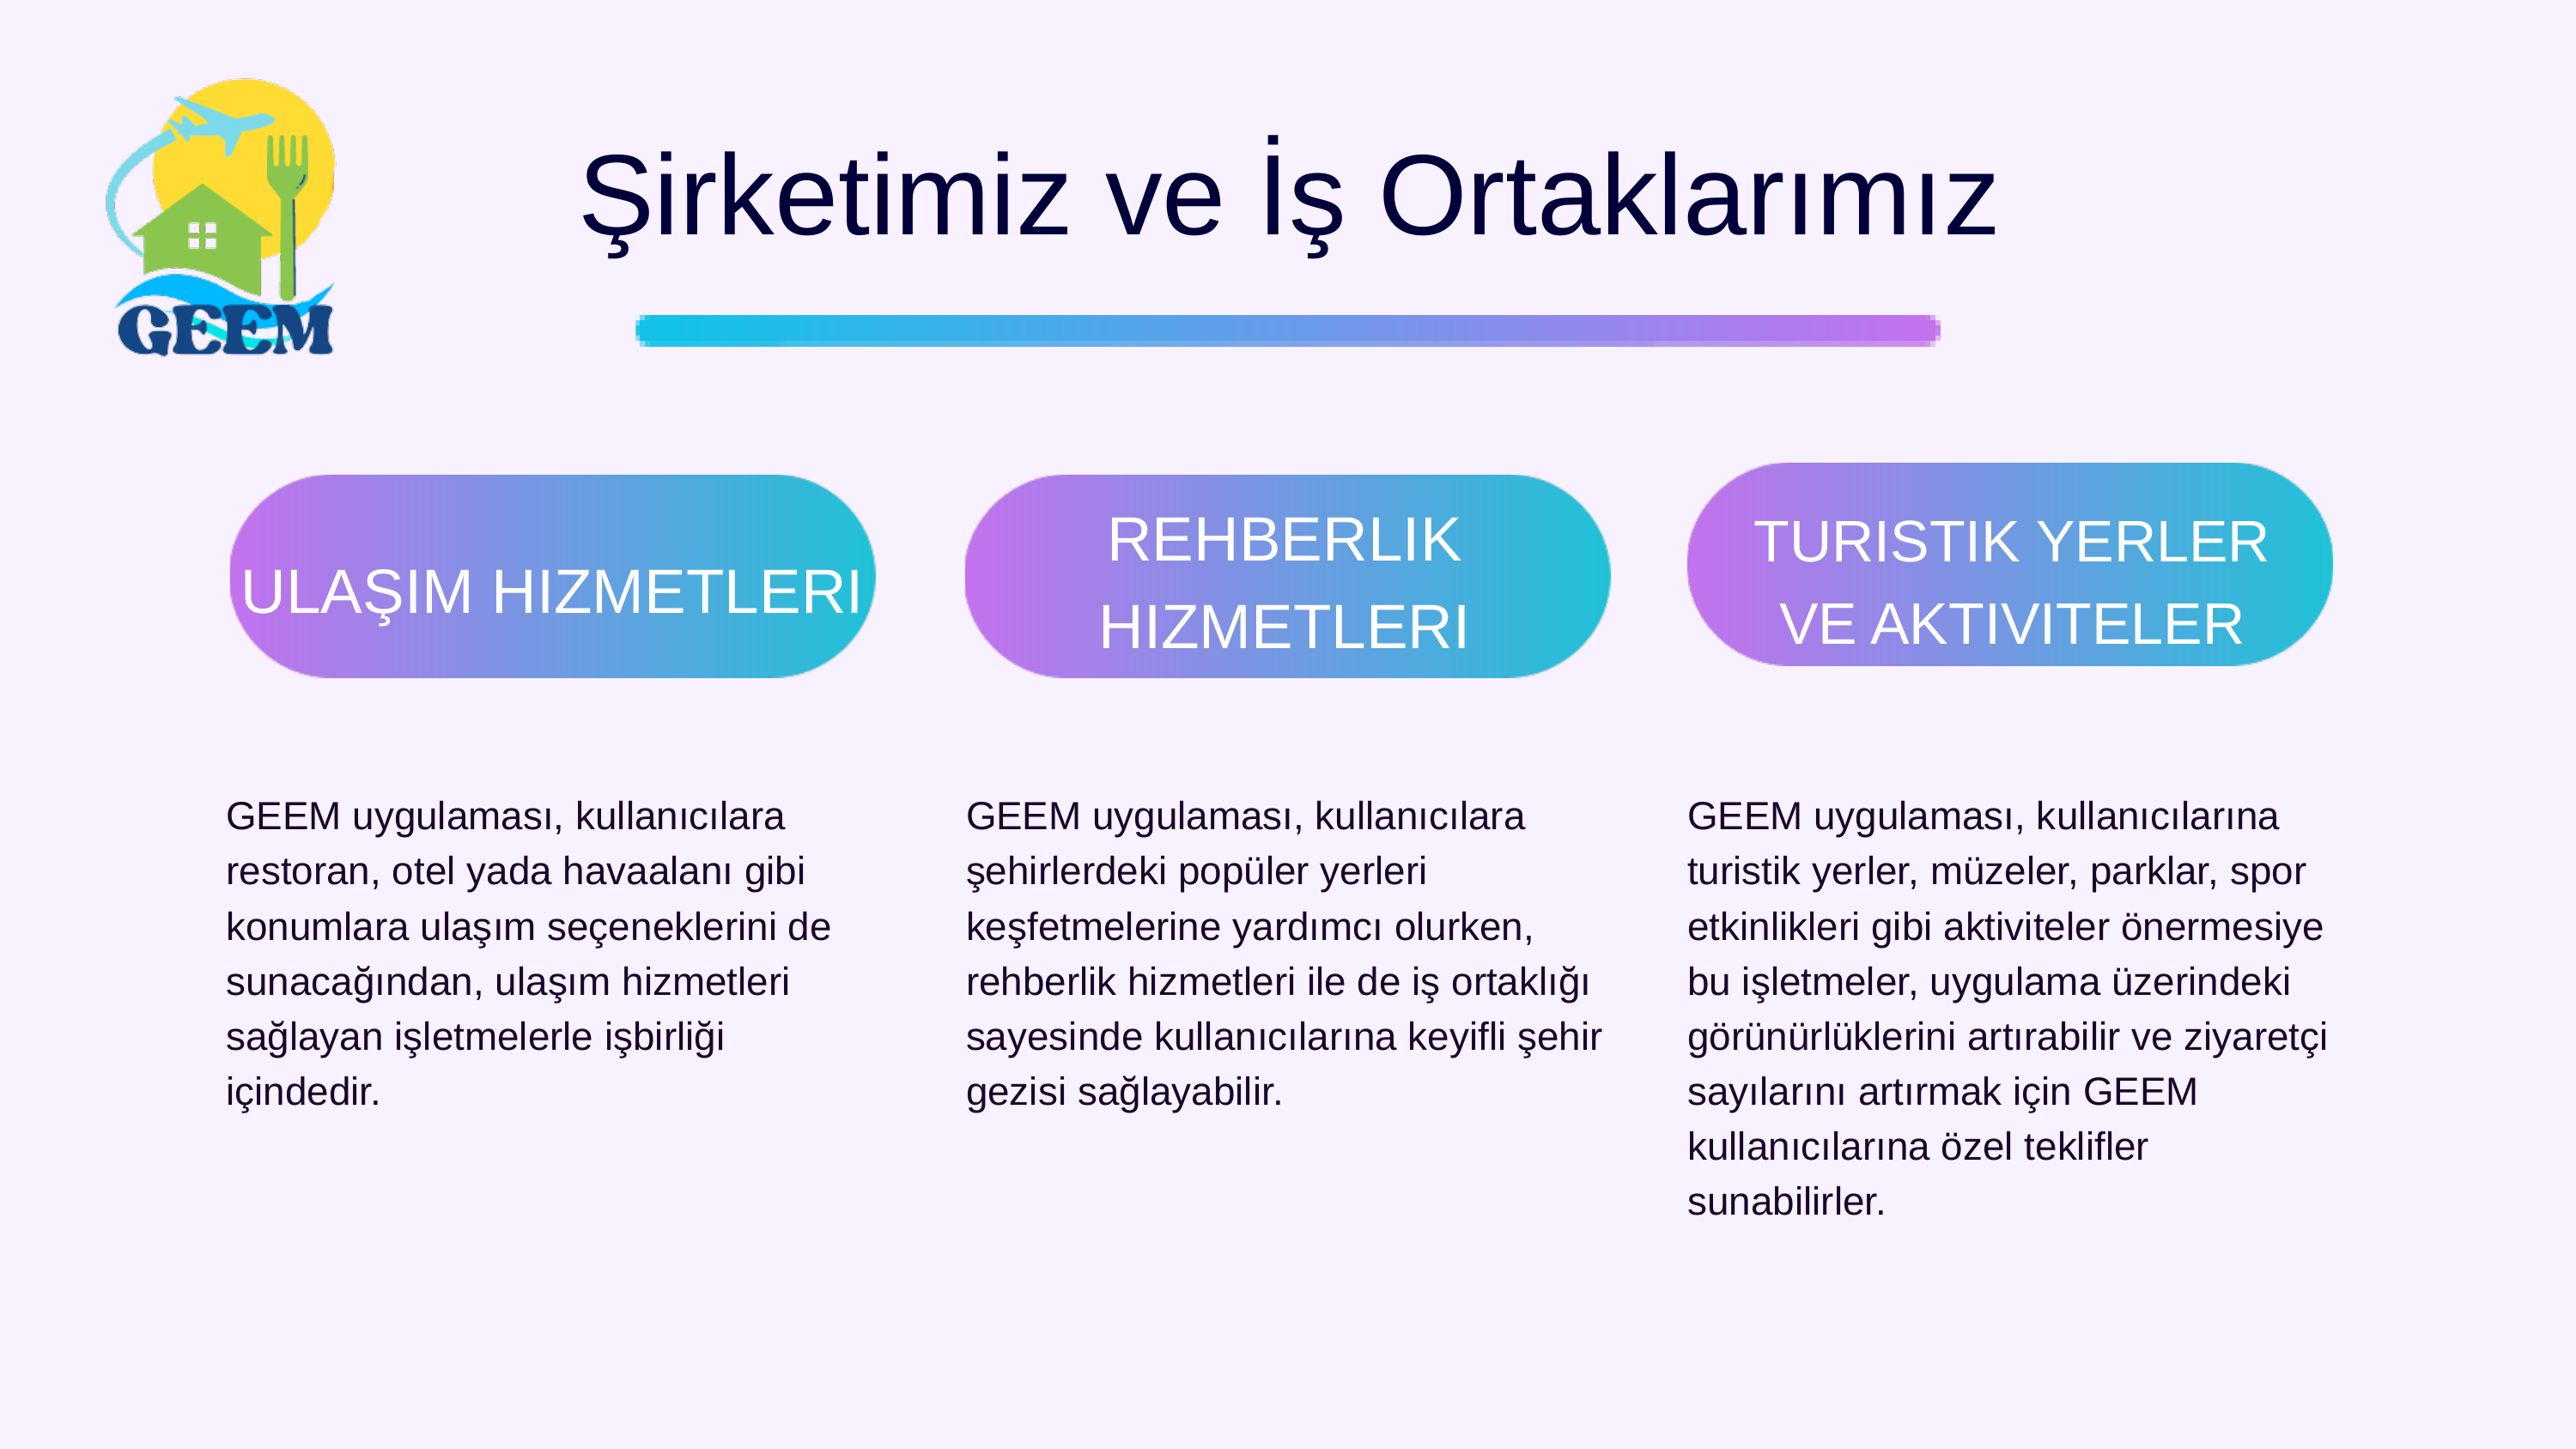

Şirketimiz ve İş Ortaklarımız

REHBERLIK HIZMETLERI
TURISTIK YERLER VE AKTIVITELER
ULAŞIM HIZMETLERI
GEEM uygulaması, kullanıcılara restoran, otel yada havaalanı gibi konumlara ulaşım seçeneklerini de sunacağından, ulaşım hizmetleri sağlayan işletmelerle işbirliği içindedir.
GEEM uygulaması, kullanıcılara şehirlerdeki popüler yerleri keşfetmelerine yardımcı olurken, rehberlik hizmetleri ile de iş ortaklığı sayesinde kullanıcılarına keyifli şehir gezisi sağlayabilir.
GEEM uygulaması, kullanıcılarına turistik yerler, müzeler, parklar, spor etkinlikleri gibi aktiviteler önermesiye bu işletmeler, uygulama üzerindeki görünürlüklerini artırabilir ve ziyaretçi sayılarını artırmak için GEEM kullanıcılarına özel teklifler sunabilirler.